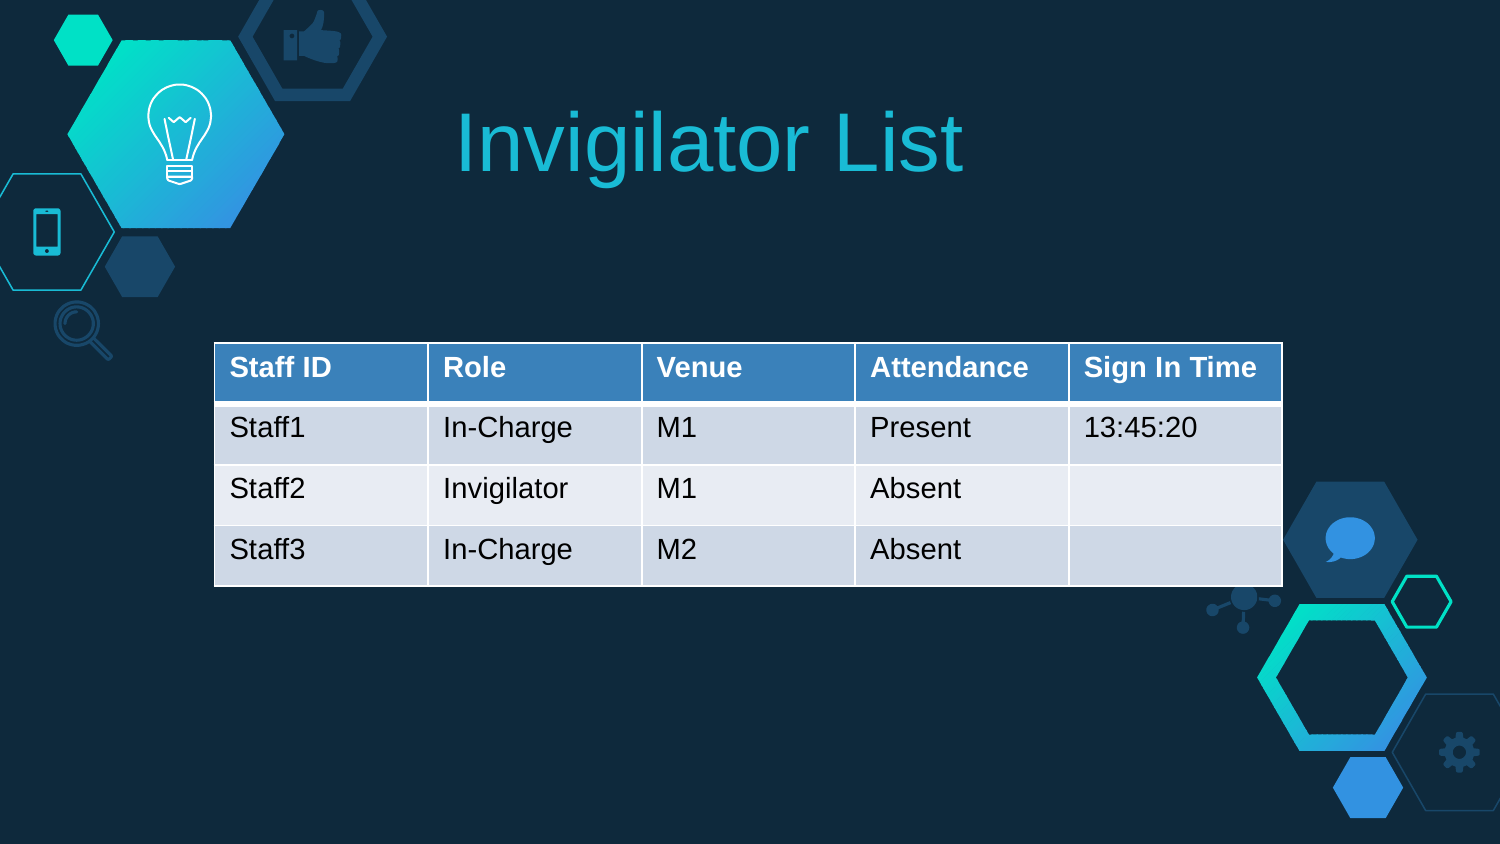

# Invigilator List
| Staff ID | Role | Venue | Attendance | Sign In Time |
| --- | --- | --- | --- | --- |
| Staff1 | In-Charge | M1 | Present | 13:45:20 |
| Staff2 | Invigilator | M1 | Absent |  |
| Staff3 | In-Charge | M2 | Absent |  |